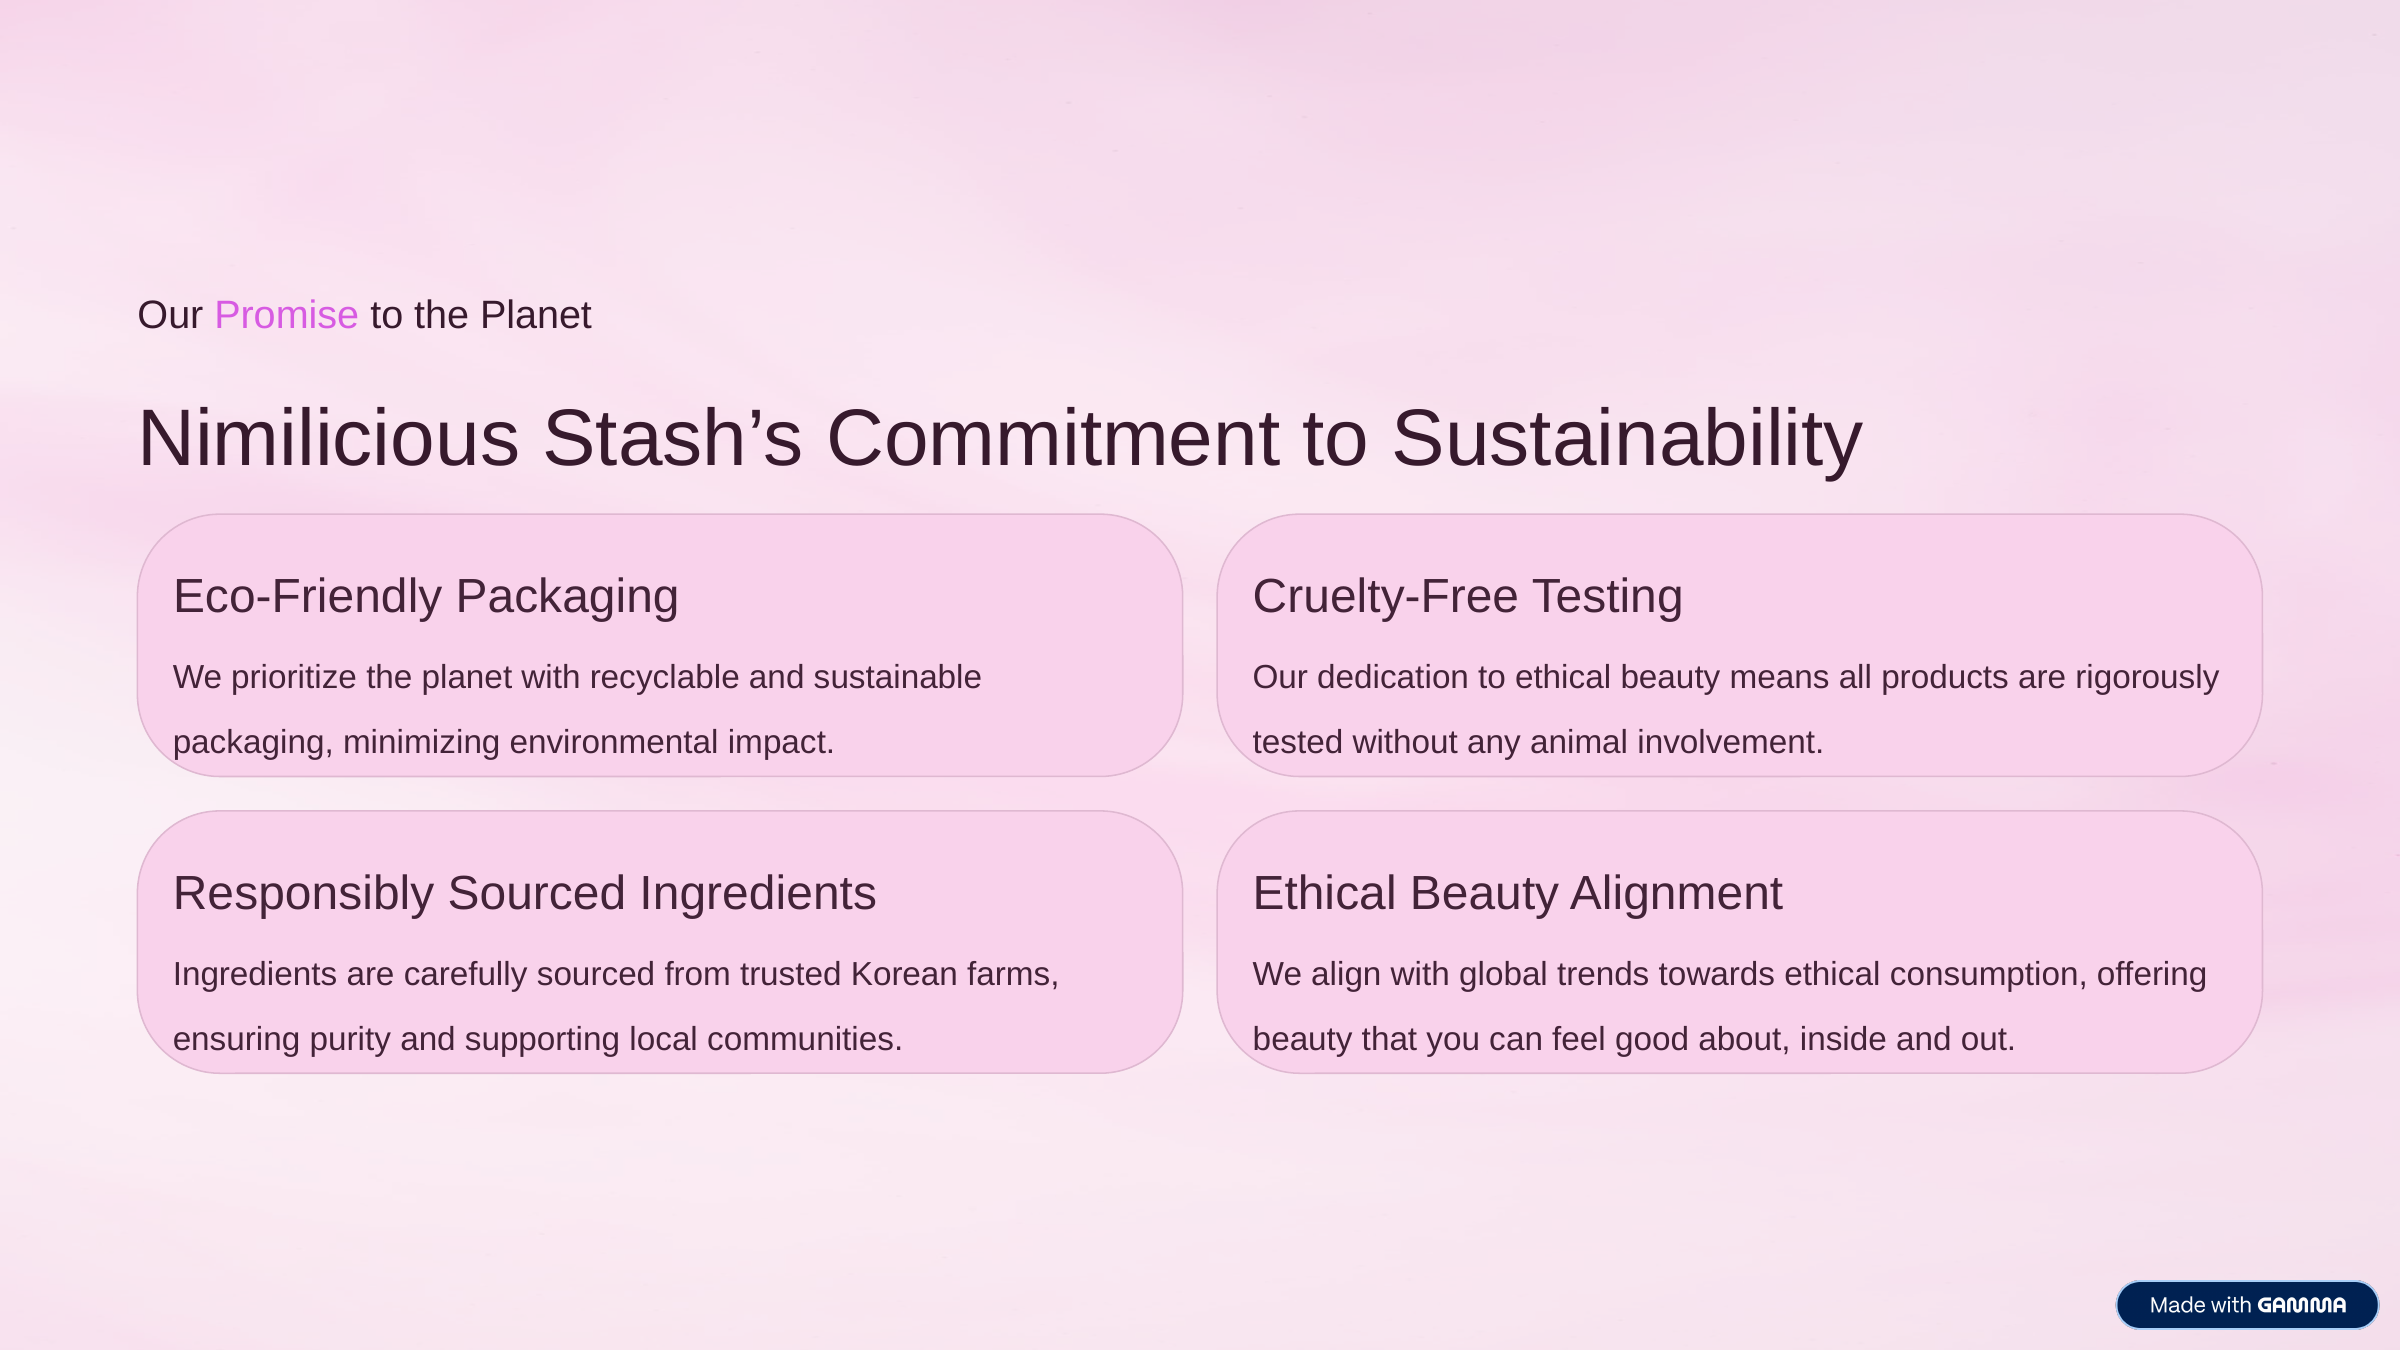

Our Promise to the Planet
Nimilicious Stash’s Commitment to Sustainability

Eco-Friendly Packaging
Cruelty-Free Testing
We prioritize the planet with recyclable and sustainable packaging, minimizing environmental impact.
Our dedication to ethical beauty means all products are rigorously tested without any animal involvement.

Responsibly Sourced Ingredients
Ethical Beauty Alignment
Ingredients are carefully sourced from trusted Korean farms, ensuring purity and supporting local communities.
We align with global trends towards ethical consumption, offering beauty that you can feel good about, inside and out.